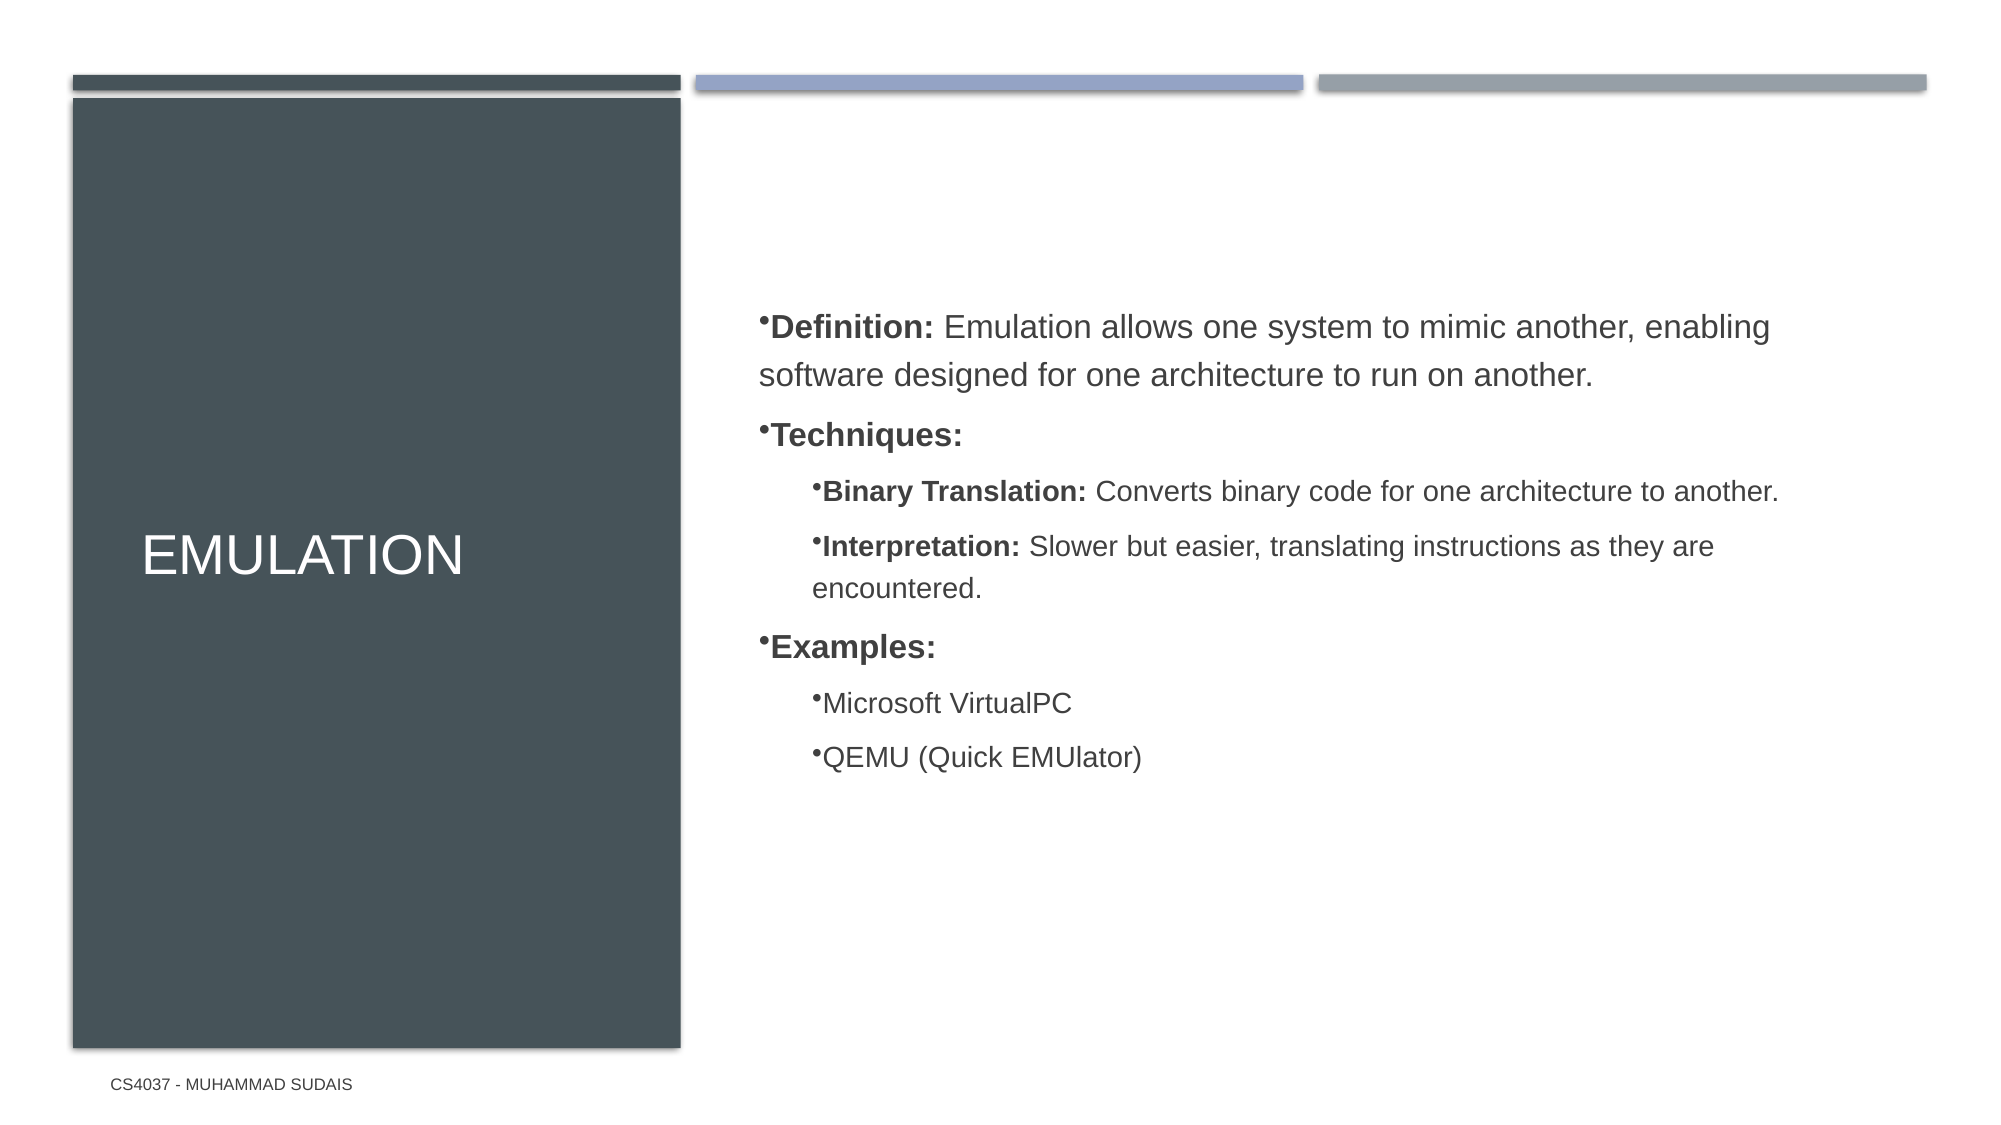

# Emulation
Definition: Emulation allows one system to mimic another, enabling software designed for one architecture to run on another.
Techniques:
Binary Translation: Converts binary code for one architecture to another.
Interpretation: Slower but easier, translating instructions as they are encountered.
Examples:
Microsoft VirtualPC
QEMU (Quick EMUlator)

CS4037 - Muhammad Sudais